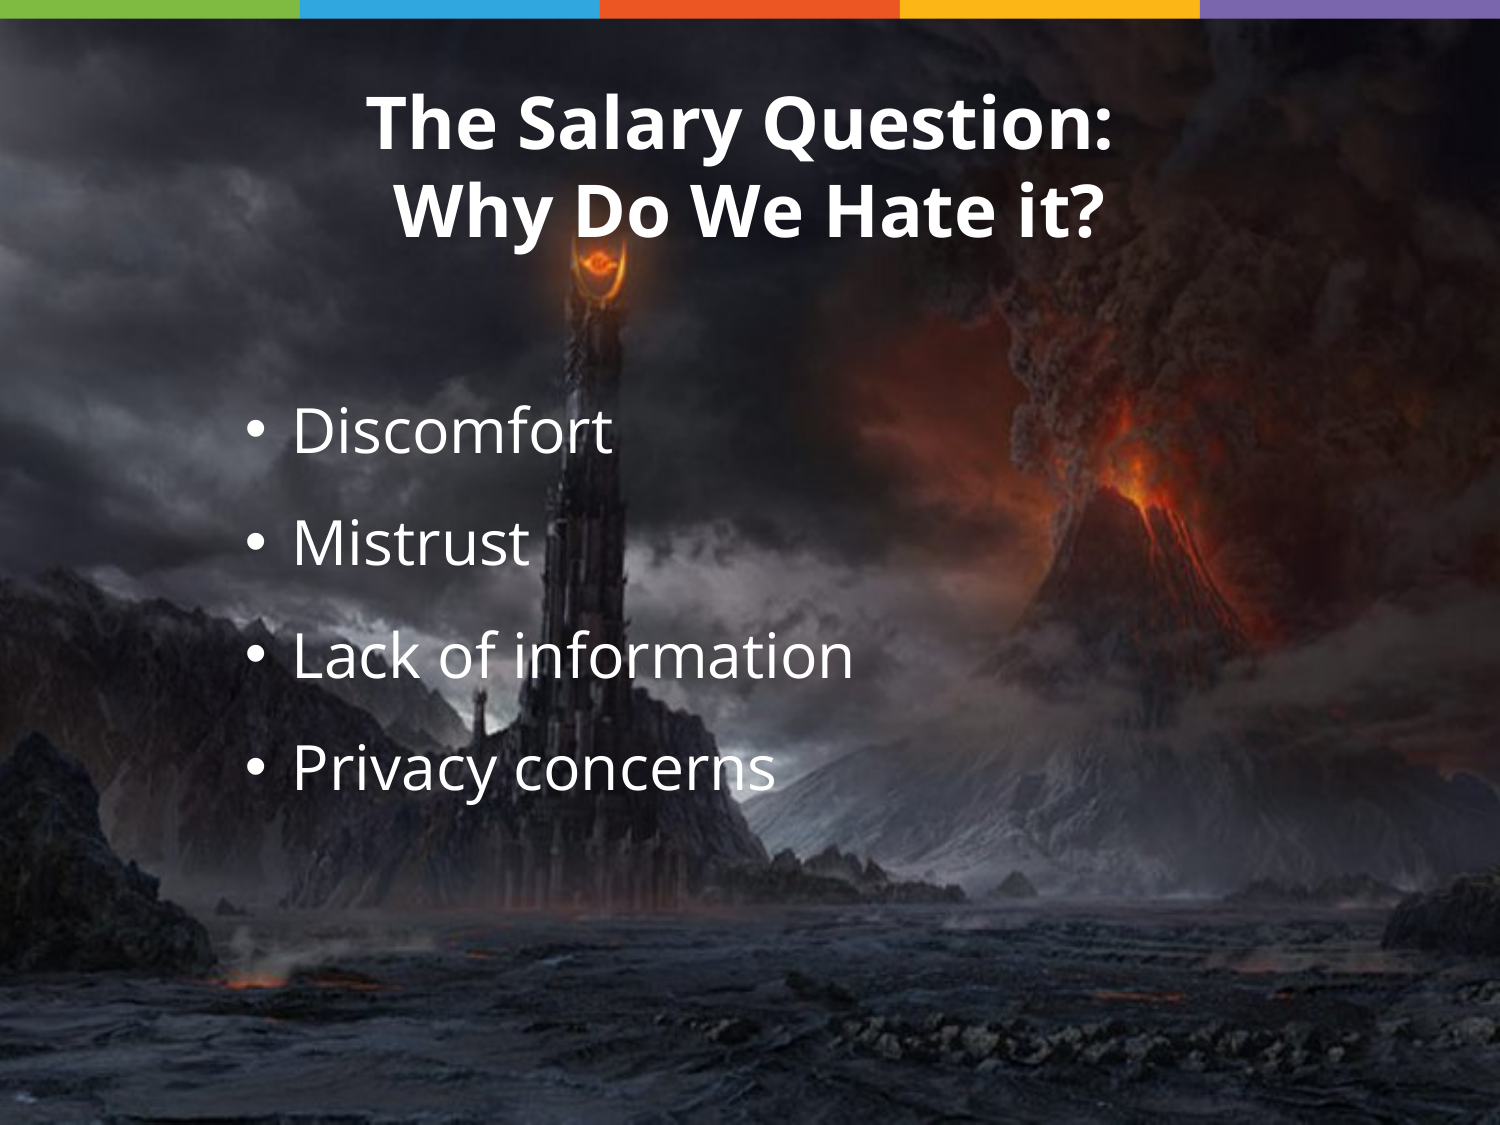

The Salary Question:
Why Do We Hate it?
Discomfort
Mistrust
Lack of information
Privacy concerns